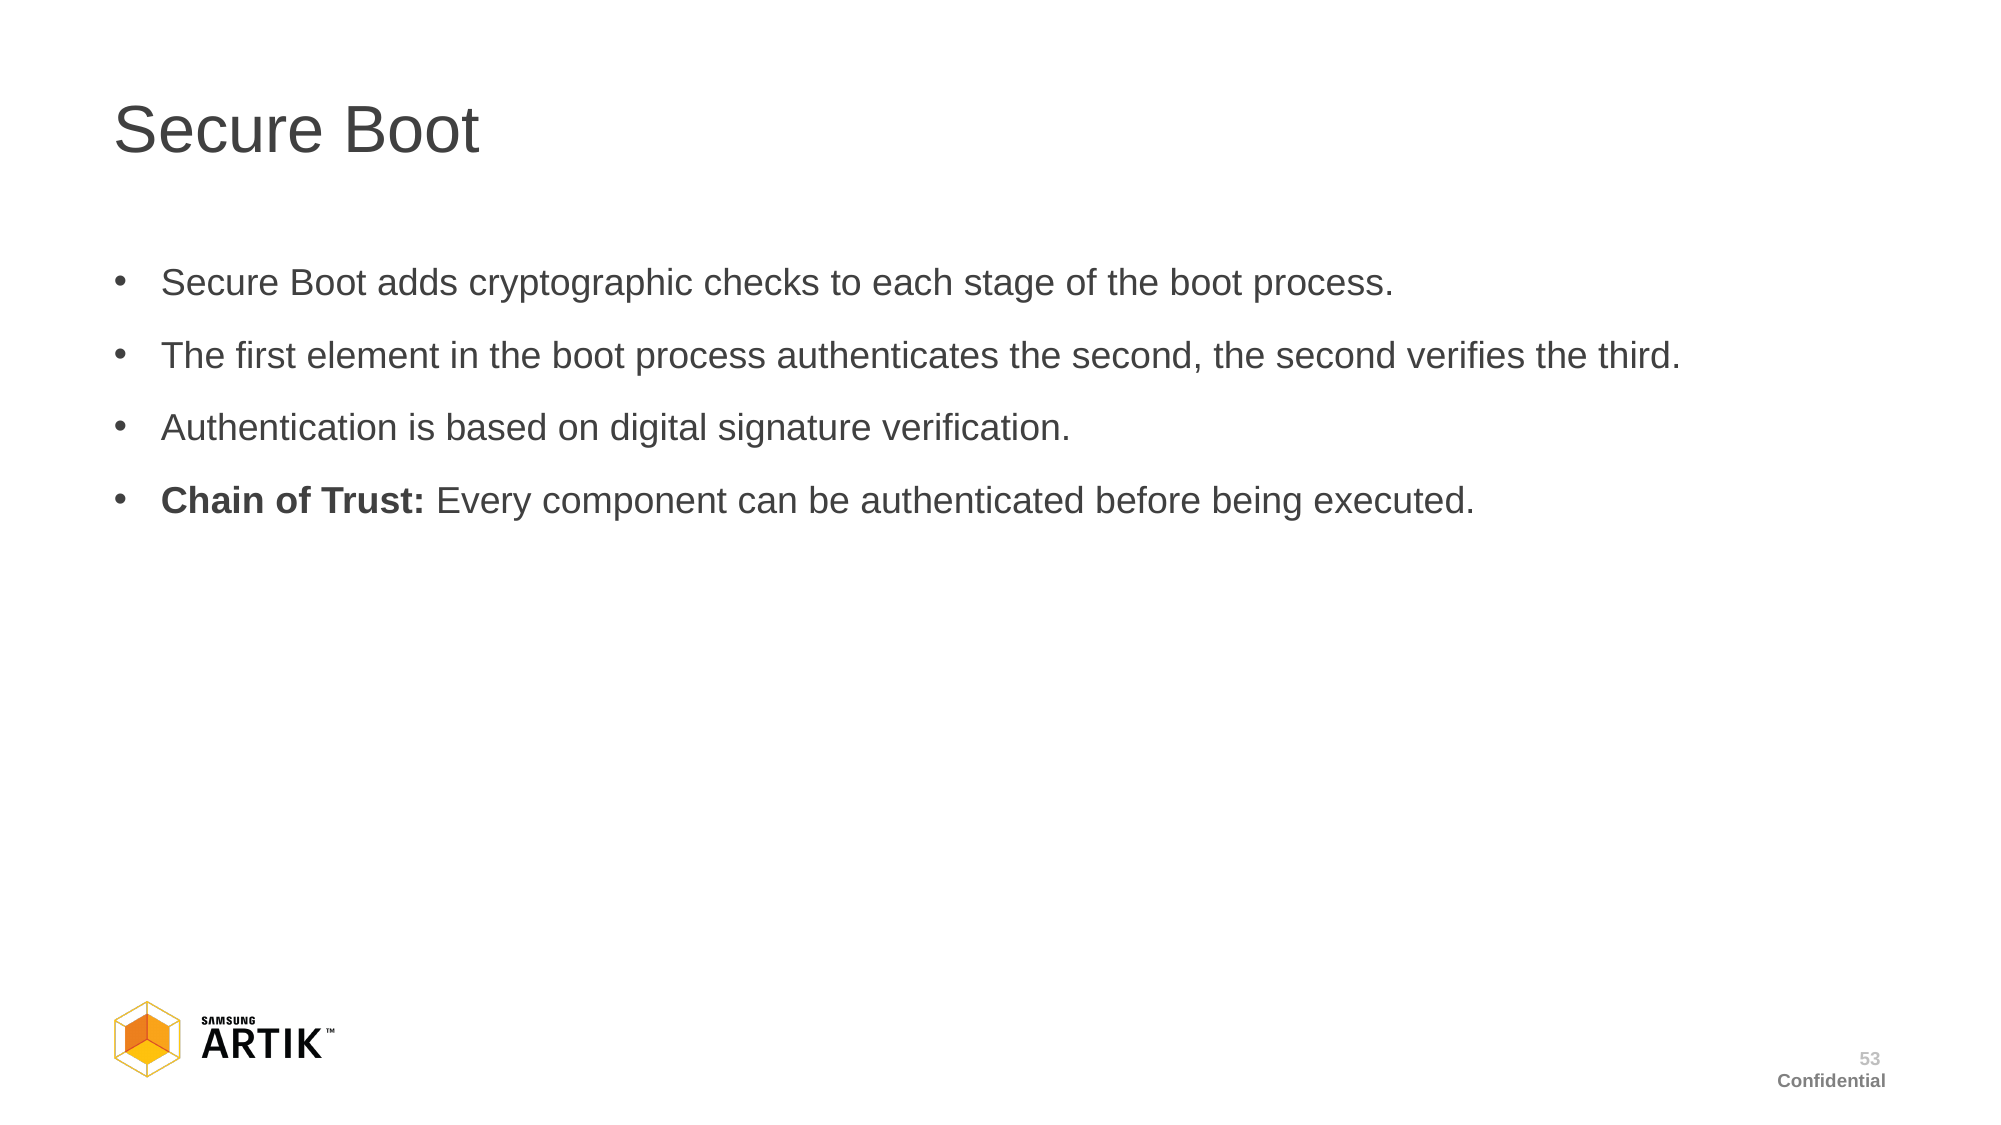

# Secure Boot
Secure Boot adds cryptographic checks to each stage of the boot process.
The first element in the boot process authenticates the second, the second verifies the third.
Authentication is based on digital signature verification.
Chain of Trust: Every component can be authenticated before being executed.